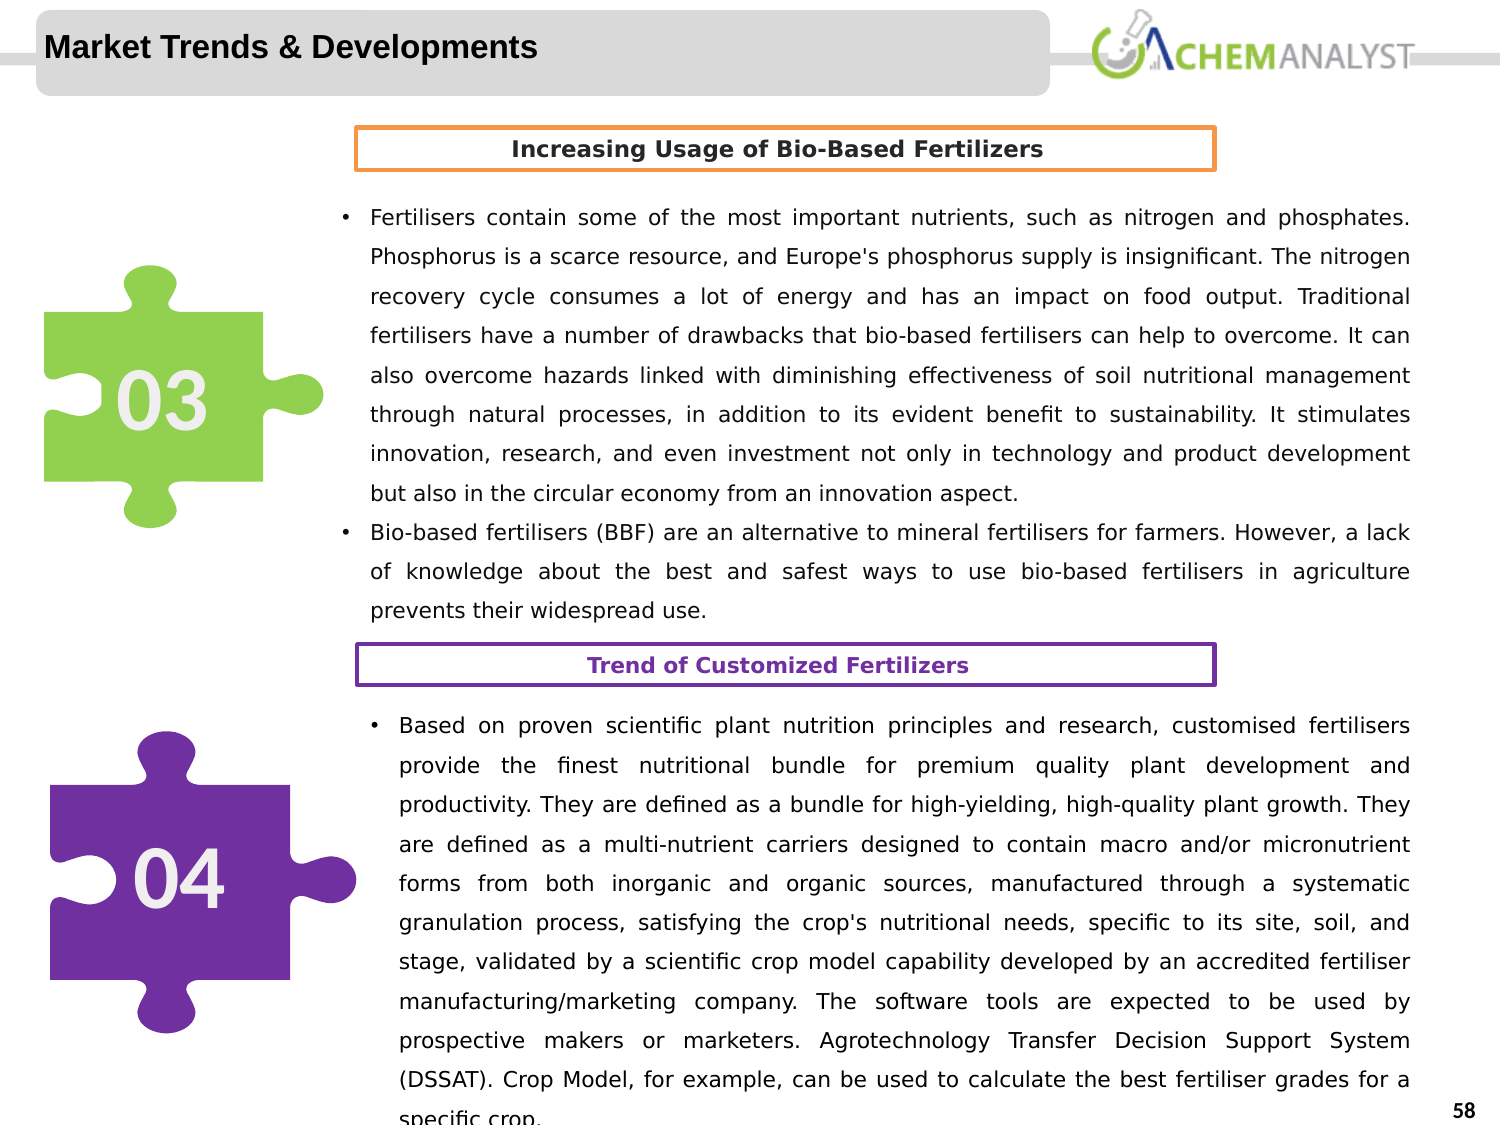

Market Trends & Developments
Increasing Usage of Bio-Based Fertilizers
Fertilisers contain some of the most important nutrients, such as nitrogen and phosphates. Phosphorus is a scarce resource, and Europe's phosphorus supply is insignificant. The nitrogen recovery cycle consumes a lot of energy and has an impact on food output. Traditional fertilisers have a number of drawbacks that bio-based fertilisers can help to overcome. It can also overcome hazards linked with diminishing effectiveness of soil nutritional management through natural processes, in addition to its evident benefit to sustainability. It stimulates innovation, research, and even investment not only in technology and product development but also in the circular economy from an innovation aspect.
Bio-based fertilisers (BBF) are an alternative to mineral fertilisers for farmers. However, a lack of knowledge about the best and safest ways to use bio-based fertilisers in agriculture prevents their widespread use.

03
Trend of Customized Fertilizers
Based on proven scientific plant nutrition principles and research, customised fertilisers provide the finest nutritional bundle for premium quality plant development and productivity. They are defined as a bundle for high-yielding, high-quality plant growth. They are defined as a multi-nutrient carriers designed to contain macro and/or micronutrient forms from both inorganic and organic sources, manufactured through a systematic granulation process, satisfying the crop's nutritional needs, specific to its site, soil, and stage, validated by a scientific crop model capability developed by an accredited fertiliser manufacturing/marketing company. The software tools are expected to be used by prospective makers or marketers. Agrotechnology Transfer Decision Support System (DSSAT). Crop Model, for example, can be used to calculate the best fertiliser grades for a specific crop.

04
58
© ChemAnalyst
58